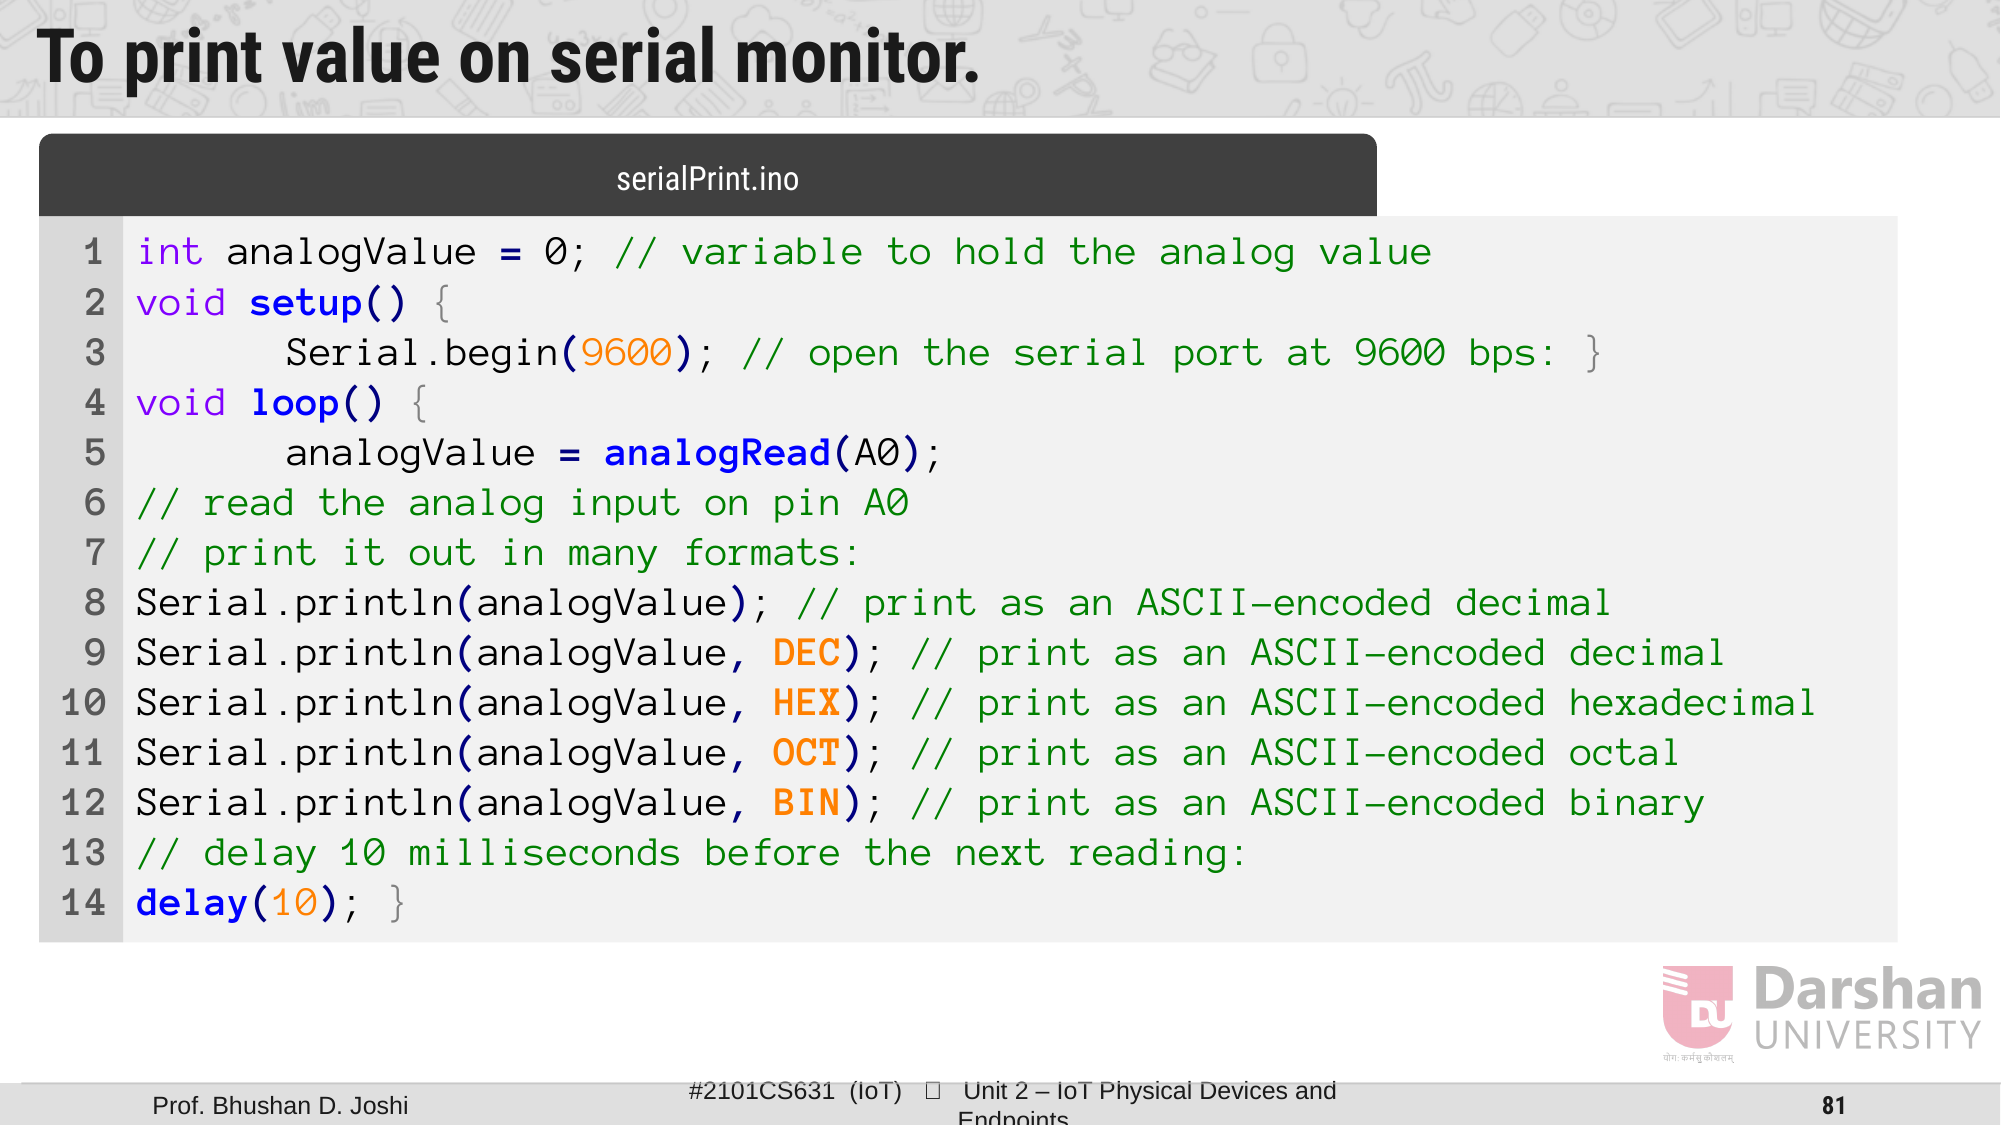

# To print value on serial monitor.
serialPrint.ino
1
2
3
4
5
6
7
8
9
10
11
12
13
14

int analogValue = 0; // variable to hold the analog value
void setup() {
	Serial.begin(9600); // open the serial port at 9600 bps: }
void loop() {
	analogValue = analogRead(A0);
// read the analog input on pin A0
// print it out in many formats:
Serial.println(analogValue); // print as an ASCII-encoded decimal Serial.println(analogValue, DEC); // print as an ASCII-encoded decimal Serial.println(analogValue, HEX); // print as an ASCII-encoded hexadecimal Serial.println(analogValue, OCT); // print as an ASCII-encoded octal Serial.println(analogValue, BIN); // print as an ASCII-encoded binary
// delay 10 milliseconds before the next reading:
delay(10); }